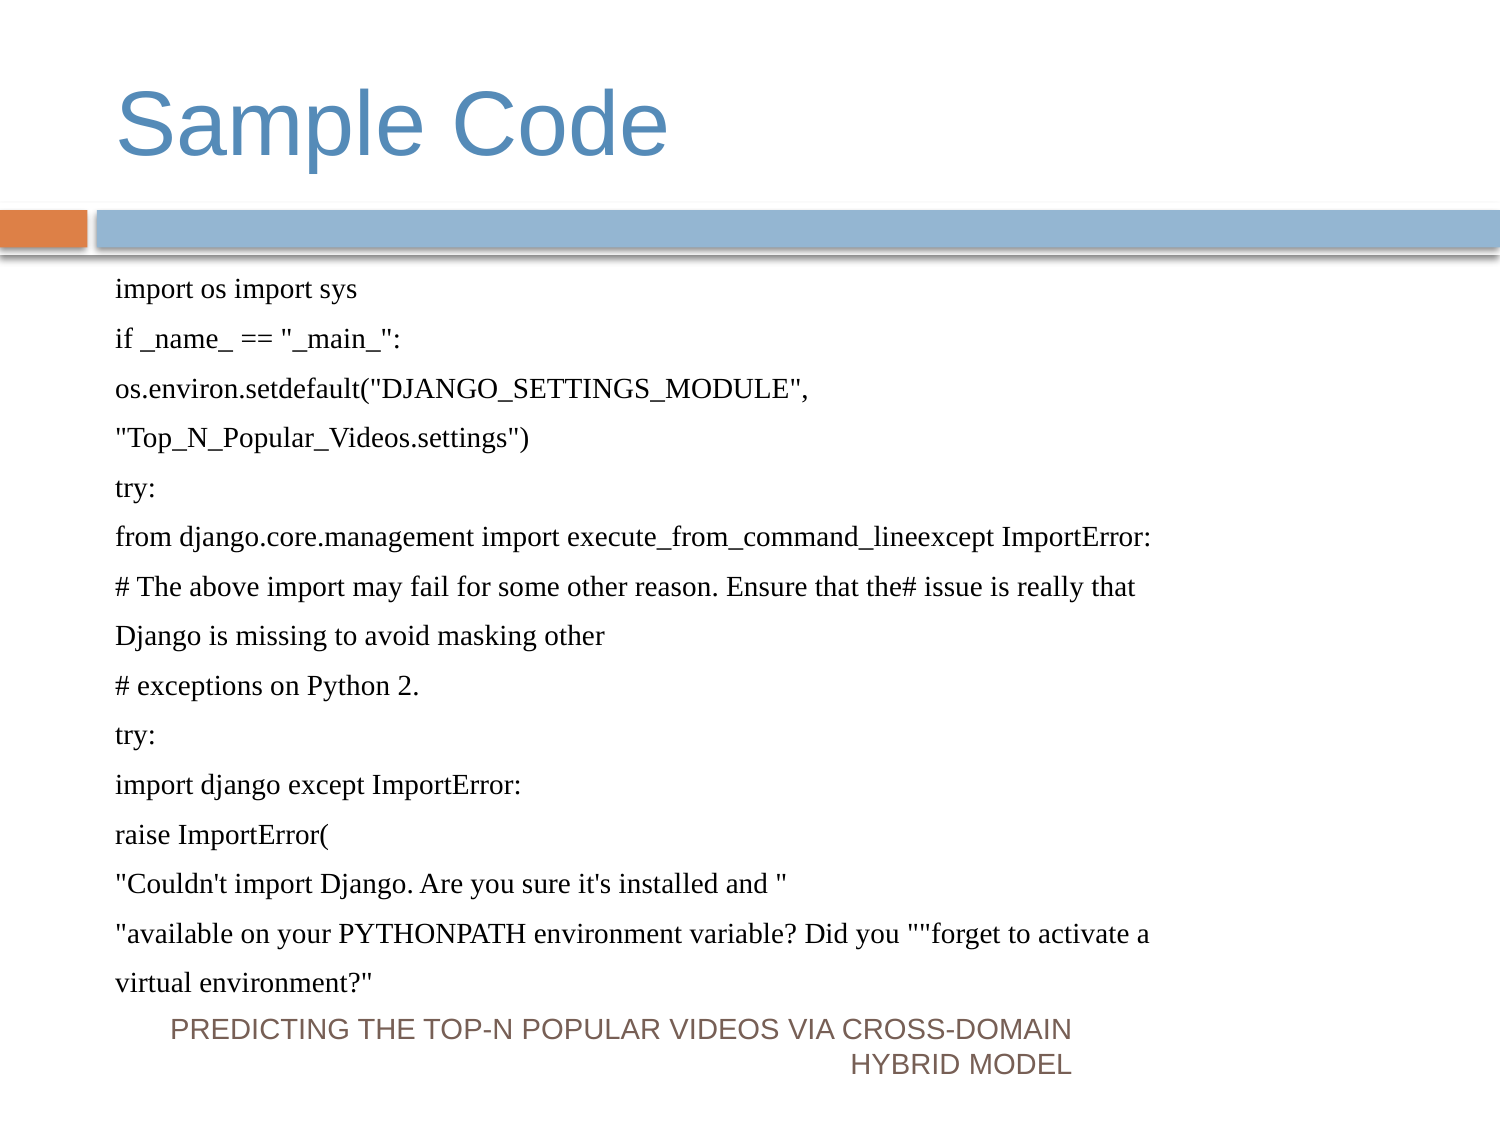

# Sample Code
import os import sys
if _name_ == "_main_":
os.environ.setdefault("DJANGO_SETTINGS_MODULE",
"Top_N_Popular_Videos.settings")
try:
from django.core.management import execute_from_command_lineexcept ImportError:
# The above import may fail for some other reason. Ensure that the# issue is really that
Django is missing to avoid masking other
# exceptions on Python 2.
try:
import django except ImportError:
raise ImportError(
"Couldn't import Django. Are you sure it's installed and "
"available on your PYTHONPATH environment variable? Did you ""forget to activate a
virtual environment?"
PREDICTING THE TOP-N POPULAR VIDEOS VIA CROSS-DOMAIN HYBRID MODEL